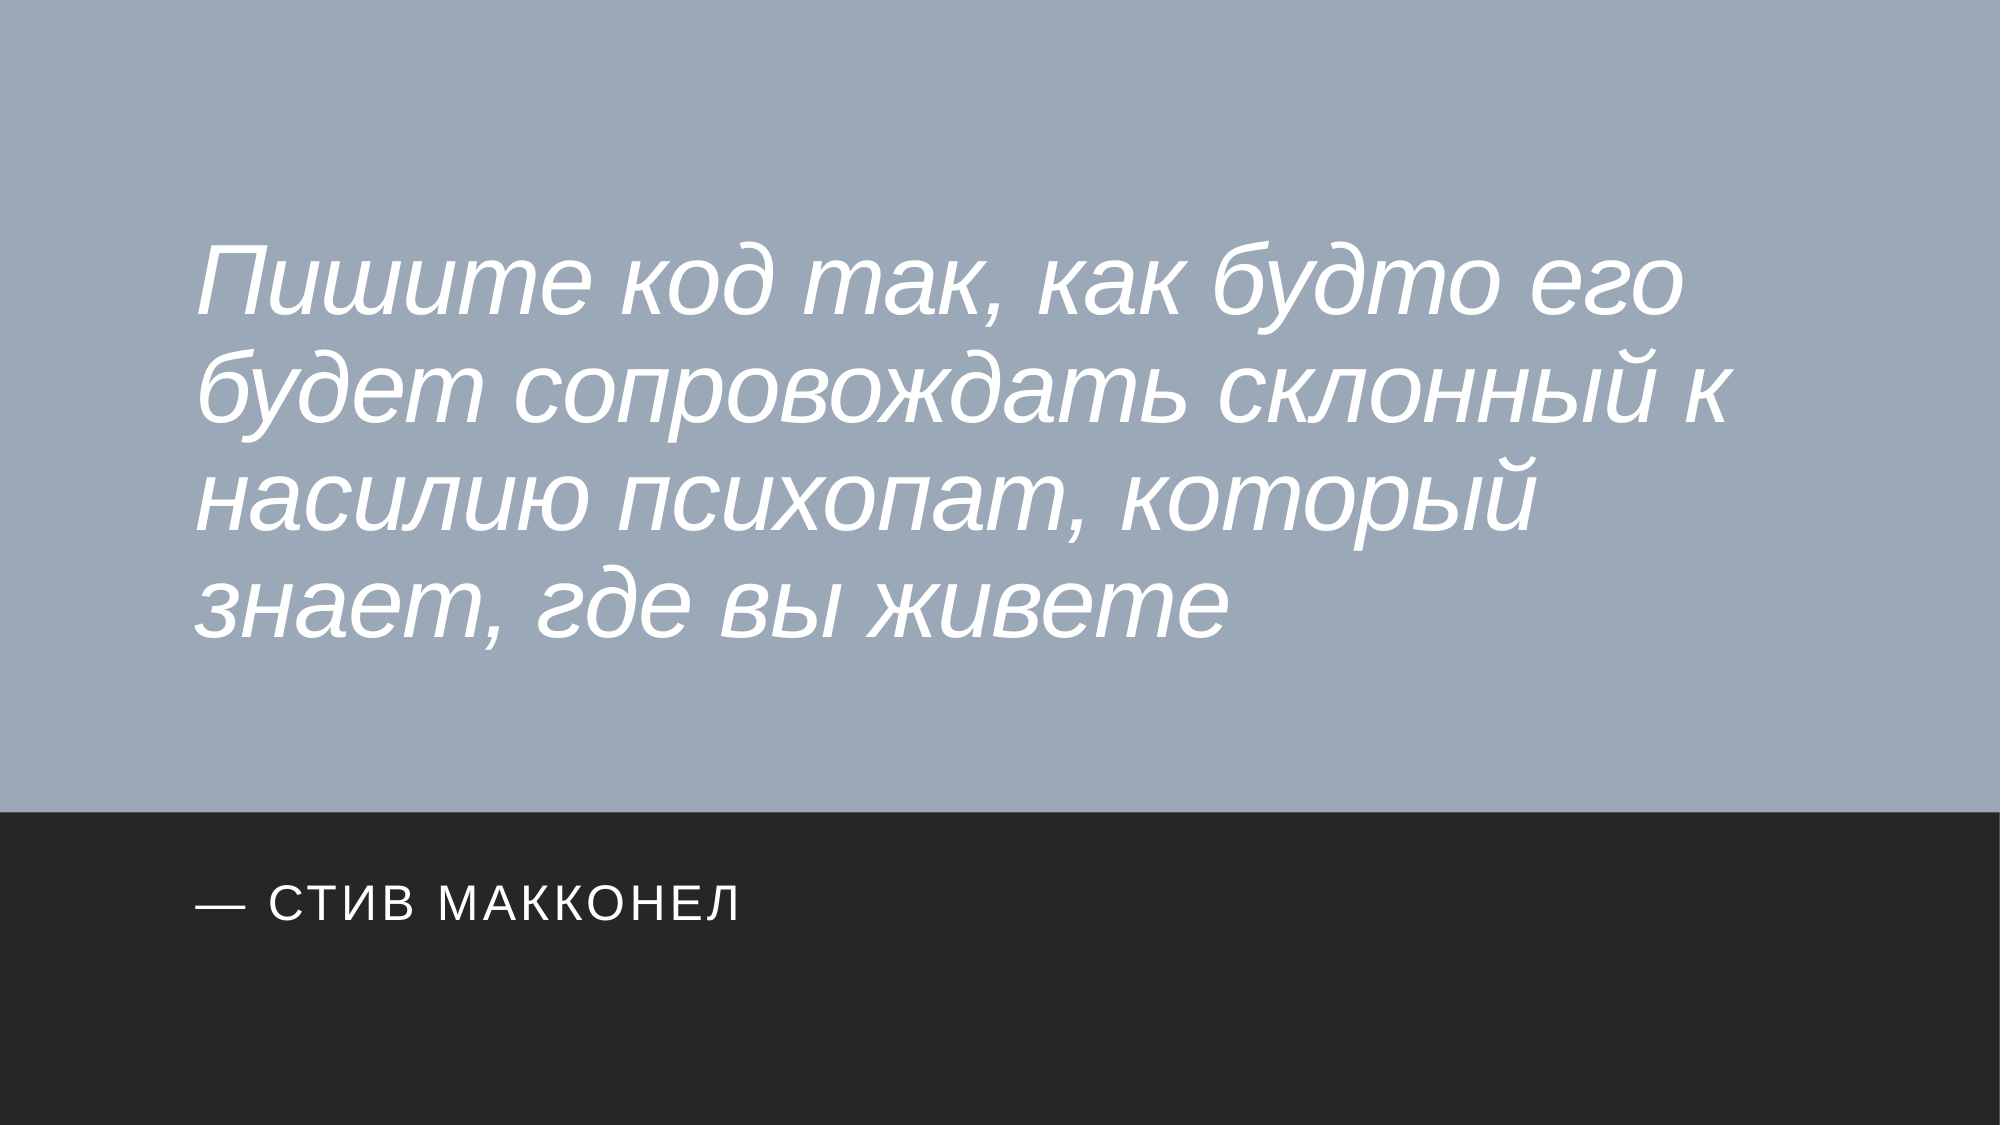

# Пишите код так, как будто его будет сопровождать склонный к насилию психопат, который знает, где вы живете

— Стив Макконел